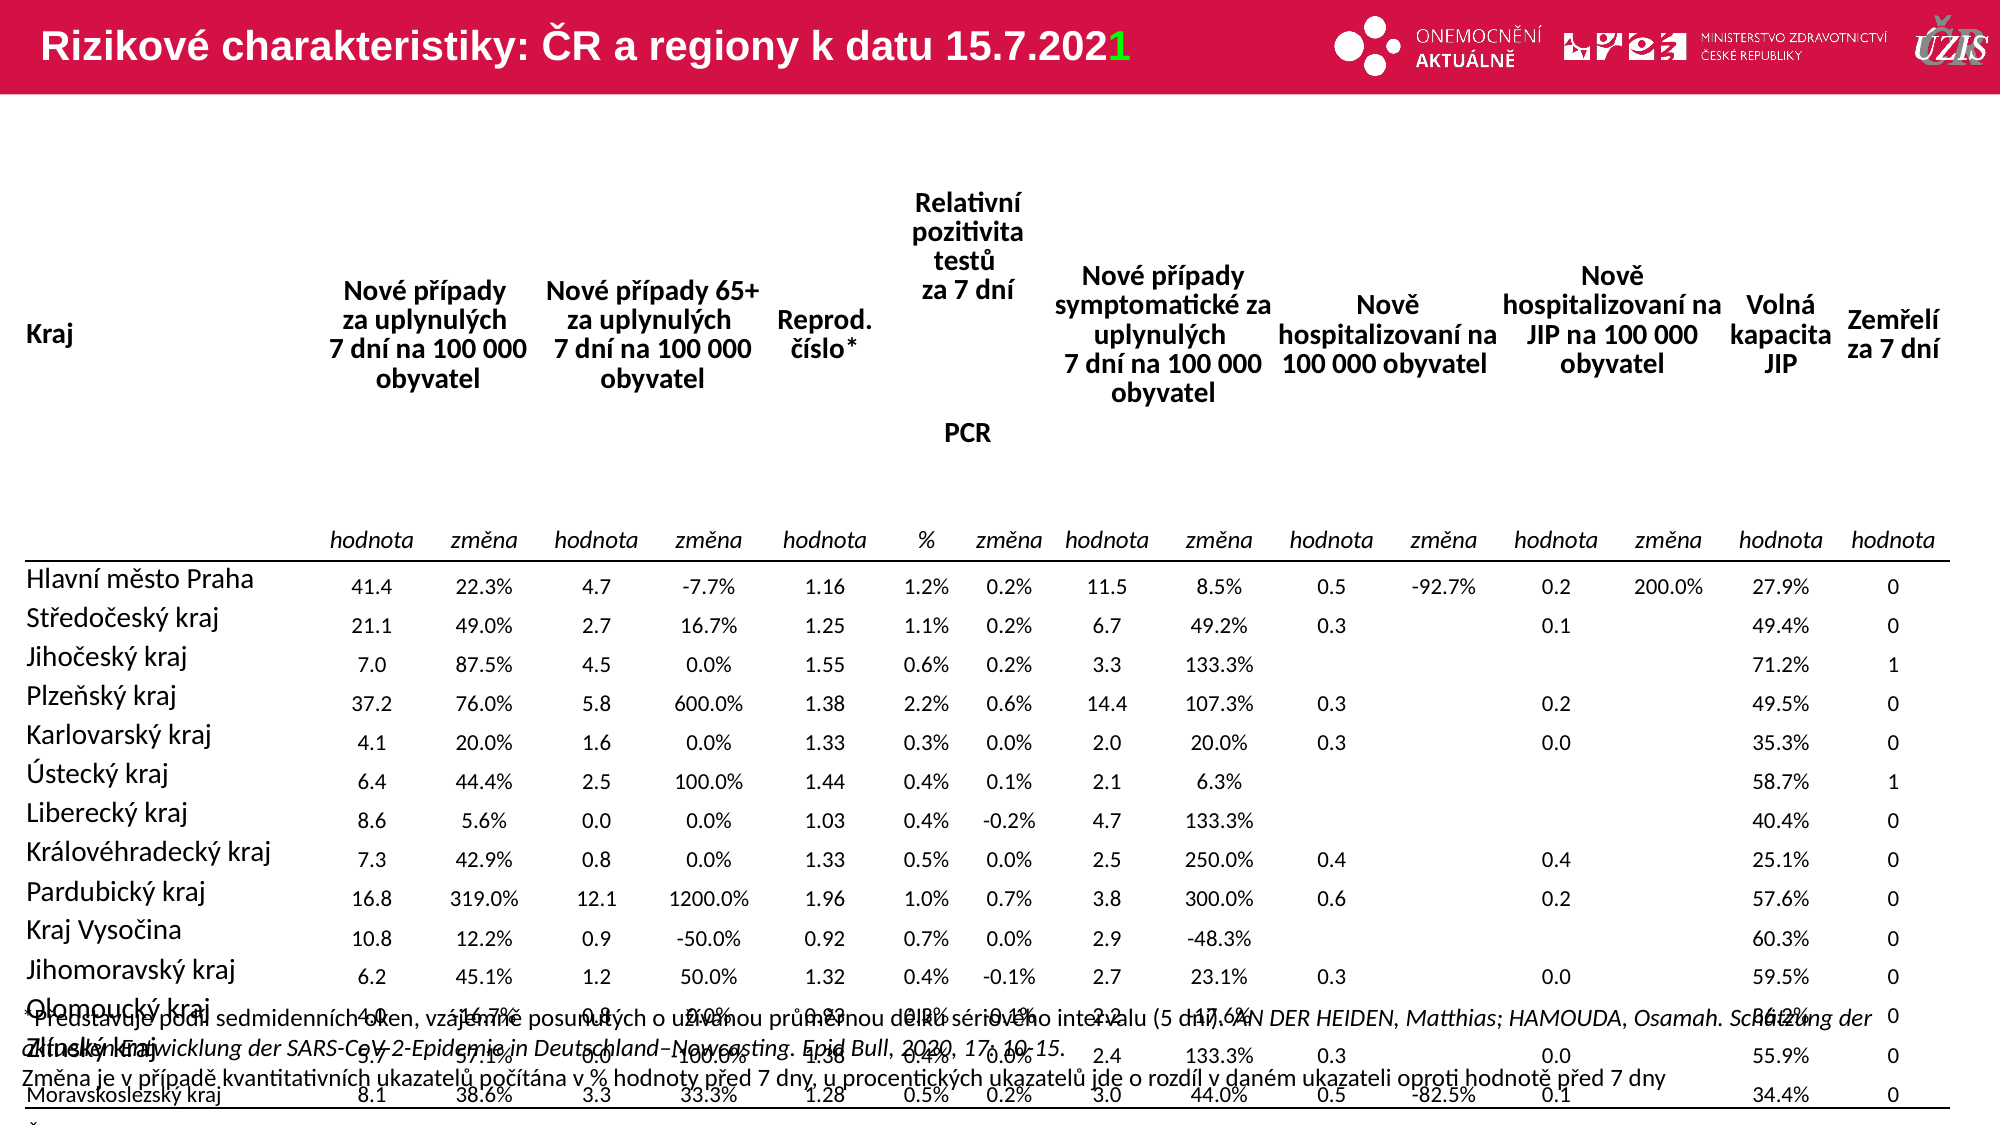

# Rizikové charakteristiky: ČR a regiony k datu 15.7.2021
| Kraj | Nové případy za uplynulých 7 dní na 100 000 obyvatel |  | Nové případy 65+ za uplynulých 7 dní na 100 000 obyvatel |  | Reprod. číslo\* | Relativní pozitivita testů za 7 dní |  | Nové případy symptomatické za uplynulých 7 dní na 100 000 obyvatel |  | Nově hospitalizovaní na 100 000 obyvatel |  | Nově hospitalizovaní na JIP na 100 000 obyvatel |  | Volná kapacita JIP | Zemřelí za 7 dní |
| --- | --- | --- | --- | --- | --- | --- | --- | --- | --- | --- | --- | --- | --- | --- | --- |
|  |  |  |  |  |  | PCR |  |  |  |  |  |  |  |  |  |
|  | hodnota | změna | hodnota | změna | hodnota | % | změna | hodnota | změna | hodnota | změna | hodnota | změna | hodnota | hodnota |
| Hlavní město Praha | 41.4 | 22.3% | 4.7 | -7.7% | 1.16 | 1.2% | 0.2% | 11.5 | 8.5% | 0.5 | -92.7% | 0.2 | 200.0% | 27.9% | 0 |
| Středočeský kraj | 21.1 | 49.0% | 2.7 | 16.7% | 1.25 | 1.1% | 0.2% | 6.7 | 49.2% | 0.3 |  | 0.1 |  | 49.4% | 0 |
| Jihočeský kraj | 7.0 | 87.5% | 4.5 | 0.0% | 1.55 | 0.6% | 0.2% | 3.3 | 133.3% |  |  |  |  | 71.2% | 1 |
| Plzeňský kraj | 37.2 | 76.0% | 5.8 | 600.0% | 1.38 | 2.2% | 0.6% | 14.4 | 107.3% | 0.3 |  | 0.2 |  | 49.5% | 0 |
| Karlovarský kraj | 4.1 | 20.0% | 1.6 | 0.0% | 1.33 | 0.3% | 0.0% | 2.0 | 20.0% | 0.3 |  | 0.0 |  | 35.3% | 0 |
| Ústecký kraj | 6.4 | 44.4% | 2.5 | 100.0% | 1.44 | 0.4% | 0.1% | 2.1 | 6.3% |  |  |  |  | 58.7% | 1 |
| Liberecký kraj | 8.6 | 5.6% | 0.0 | 0.0% | 1.03 | 0.4% | -0.2% | 4.7 | 133.3% |  |  |  |  | 40.4% | 0 |
| Královéhradecký kraj | 7.3 | 42.9% | 0.8 | 0.0% | 1.33 | 0.5% | 0.0% | 2.5 | 250.0% | 0.4 |  | 0.4 |  | 25.1% | 0 |
| Pardubický kraj | 16.8 | 319.0% | 12.1 | 1200.0% | 1.96 | 1.0% | 0.7% | 3.8 | 300.0% | 0.6 |  | 0.2 |  | 57.6% | 0 |
| Kraj Vysočina | 10.8 | 12.2% | 0.9 | -50.0% | 0.92 | 0.7% | 0.0% | 2.9 | -48.3% |  |  |  |  | 60.3% | 0 |
| Jihomoravský kraj | 6.2 | 45.1% | 1.2 | 50.0% | 1.32 | 0.4% | -0.1% | 2.7 | 23.1% | 0.3 |  | 0.0 |  | 59.5% | 0 |
| Olomoucký kraj | 4.0 | -16.7% | 0.8 | 0.0% | 0.93 | 0.3% | -0.1% | 2.2 | -17.6% |  |  |  |  | 36.2% | 0 |
| Zlínský kraj | 5.7 | 57.1% | 0.0 | -100.0% | 1.38 | 0.4% | 0.0% | 2.4 | 133.3% | 0.3 |  | 0.0 |  | 55.9% | 0 |
| Moravskoslezský kraj | 8.1 | 38.6% | 3.3 | 33.3% | 1.28 | 0.5% | 0.2% | 3.0 | 44.0% | 0.5 | -82.5% | 0.1 |  | 34.4% | 0 |
| ČR | 15.2 | 40.8% | 3.0 | 85.7% | 1.25 | 0.8% | 0.2% | 5.1 | 35.5% | 0.3 | -96.5% | 0.1 | 900.0% | 43.2% | 2 |
*Představuje podíl sedmidenních oken, vzájemně posunutých o užívanou průměrnou délku sériového intervalu (5 dní). AN DER HEIDEN, Matthias; HAMOUDA, Osamah. Schätzung der aktuellen Entwicklung der SARS-CoV-2-Epidemie in Deutschland–Nowcasting. Epid Bull, 2020, 17: 10-15.
Změna je v případě kvantitativních ukazatelů počítána v % hodnoty před 7 dny, u procentických ukazatelů jde o rozdíl v daném ukazateli oproti hodnotě před 7 dny